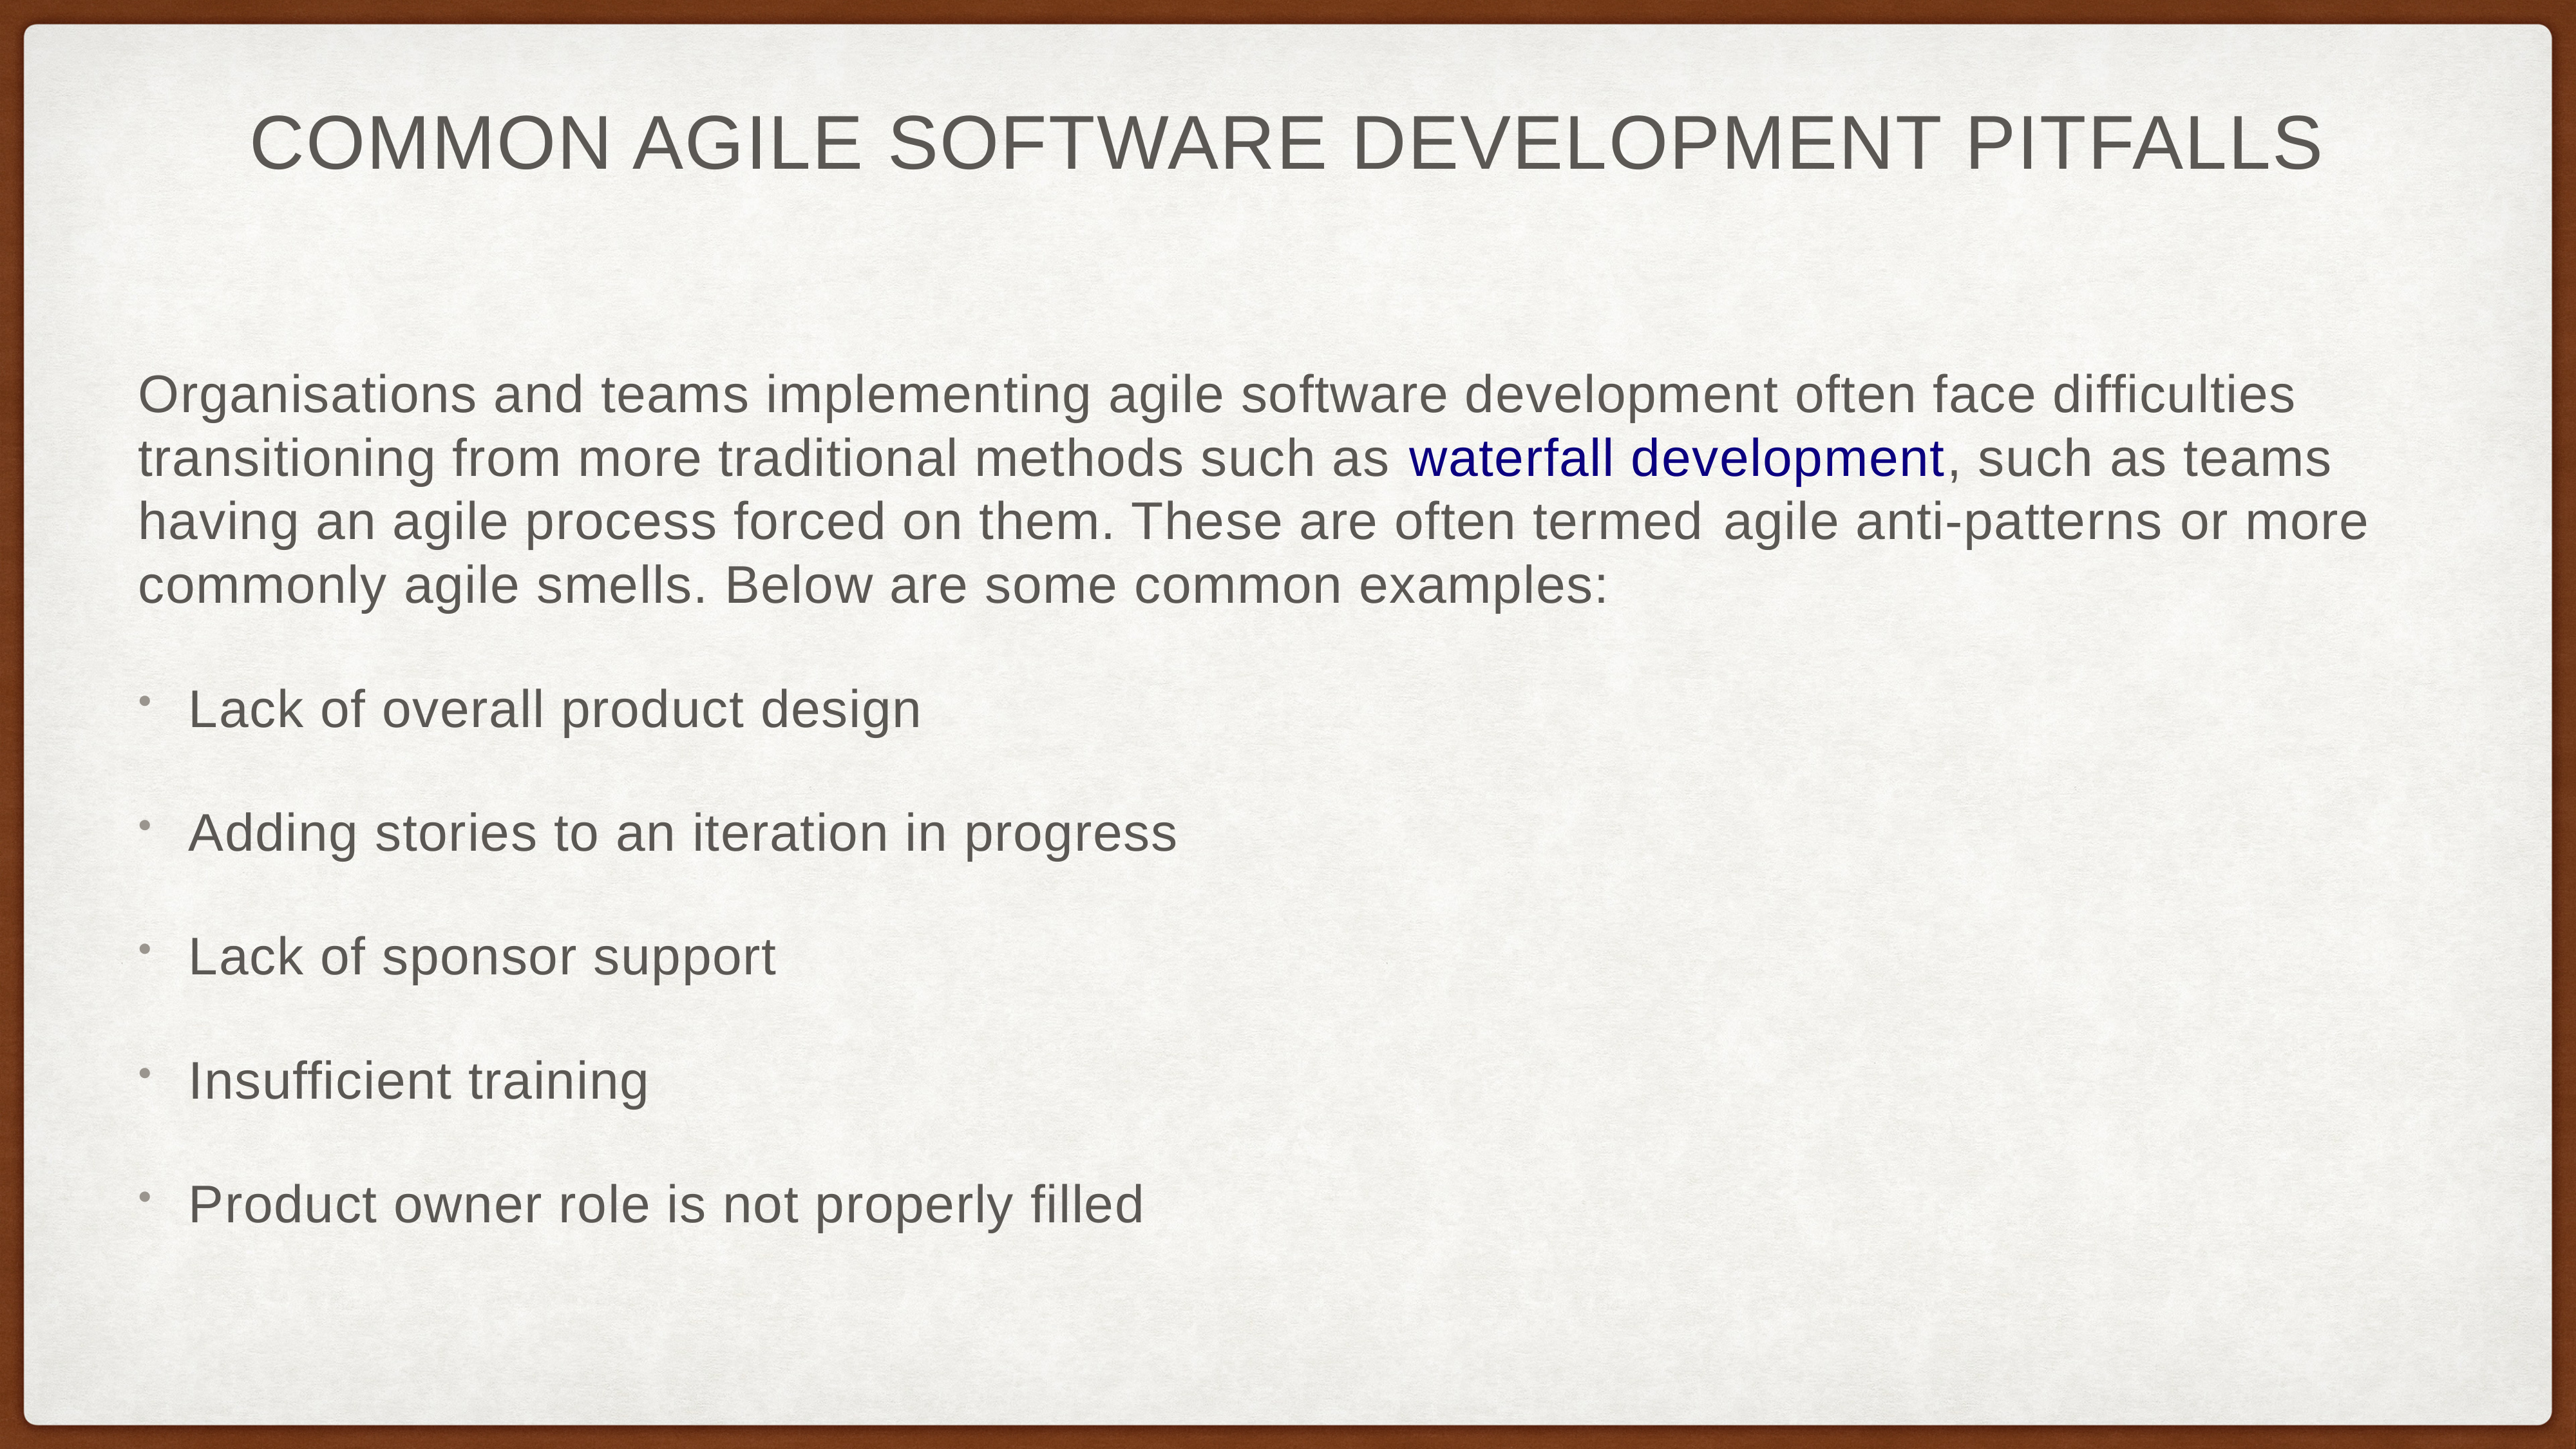

# Common agile software development pitfalls
Organisations and teams implementing agile software development often face difficulties transitioning from more traditional methods such as waterfall development, such as teams having an agile process forced on them. These are often termed agile anti-patterns or more commonly agile smells. Below are some common examples:
Lack of overall product design
Adding stories to an iteration in progress
Lack of sponsor support
Insufficient training
Product owner role is not properly filled